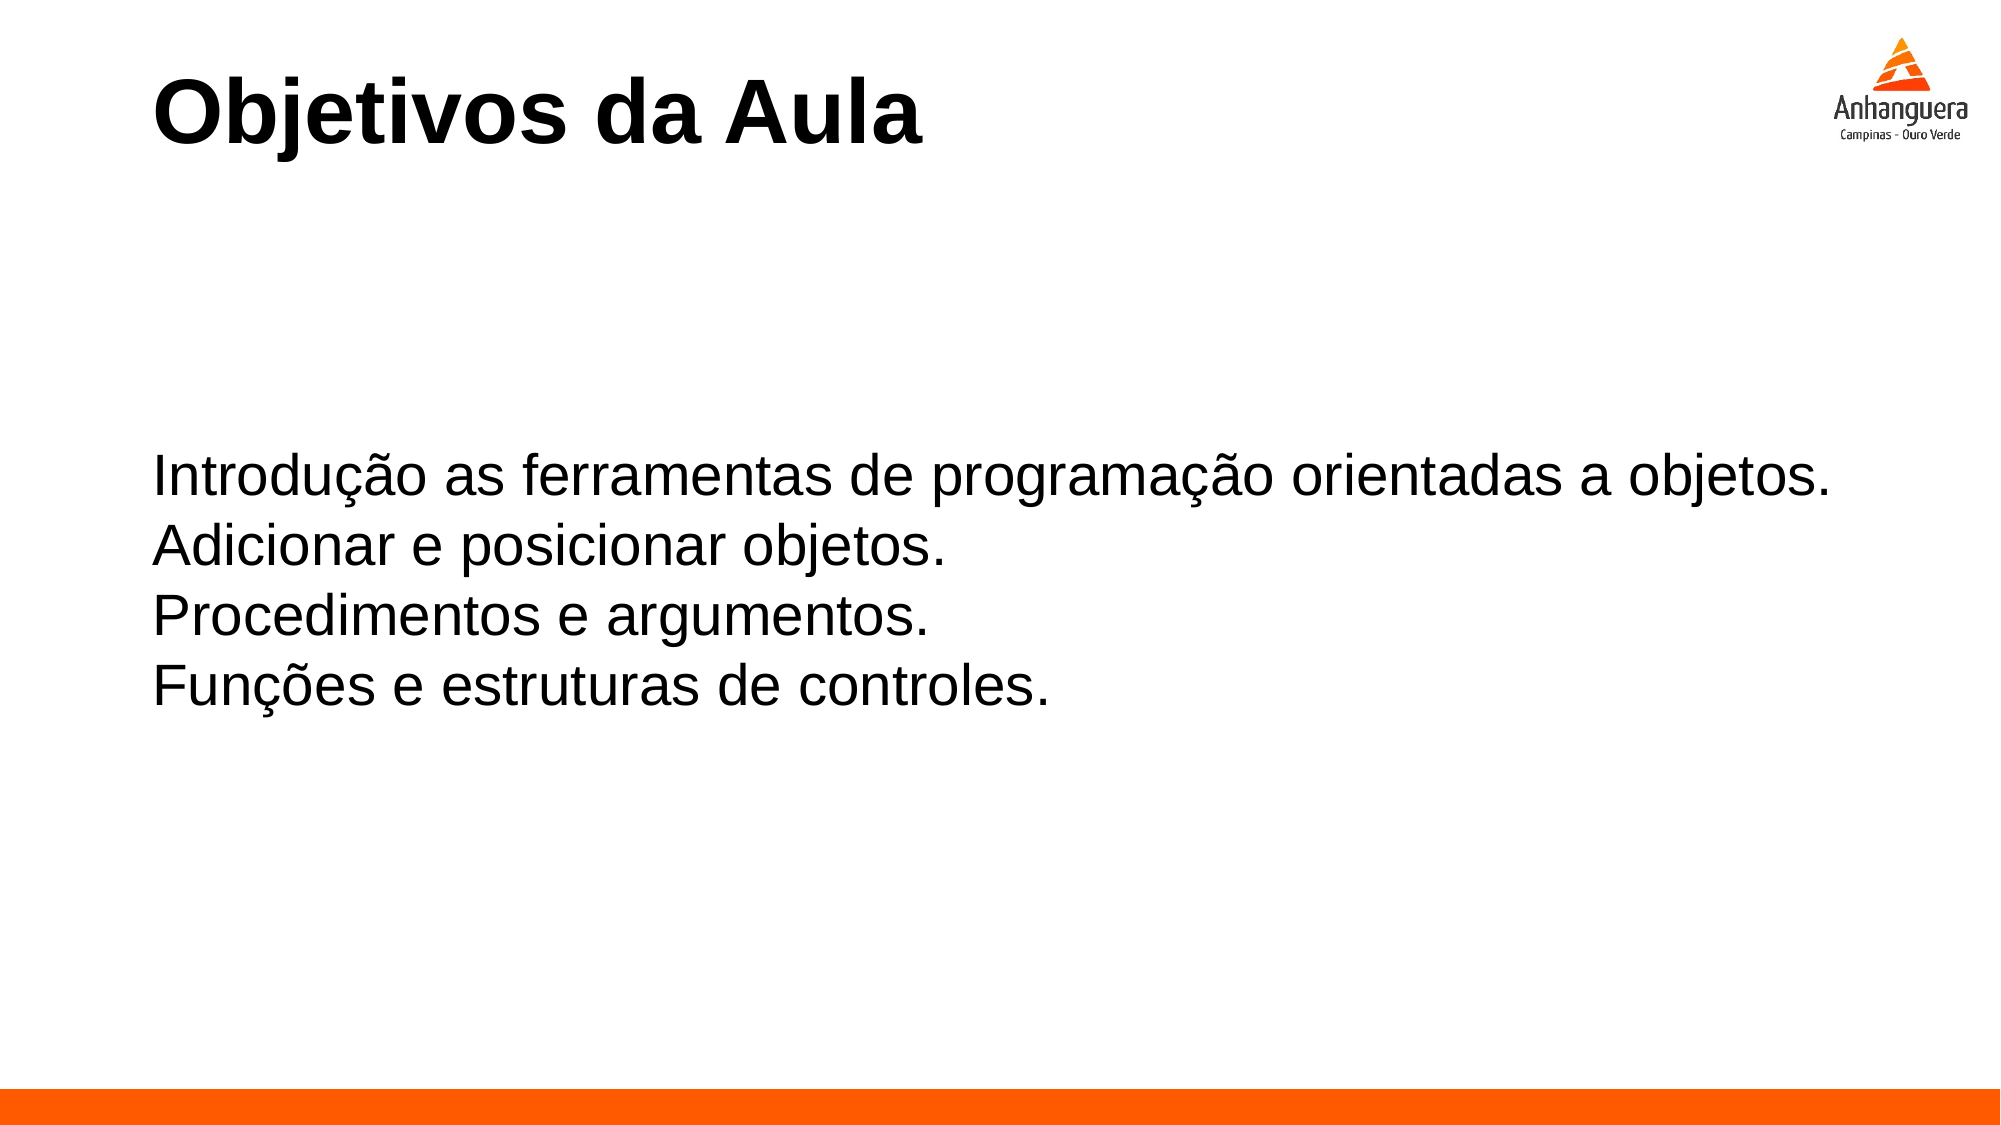

# Objetivos da Aula

Introdução as ferramentas de programação orientadas a objetos. Adicionar e posicionar objetos.
Procedimentos e argumentos.
Funções e estruturas de controles.